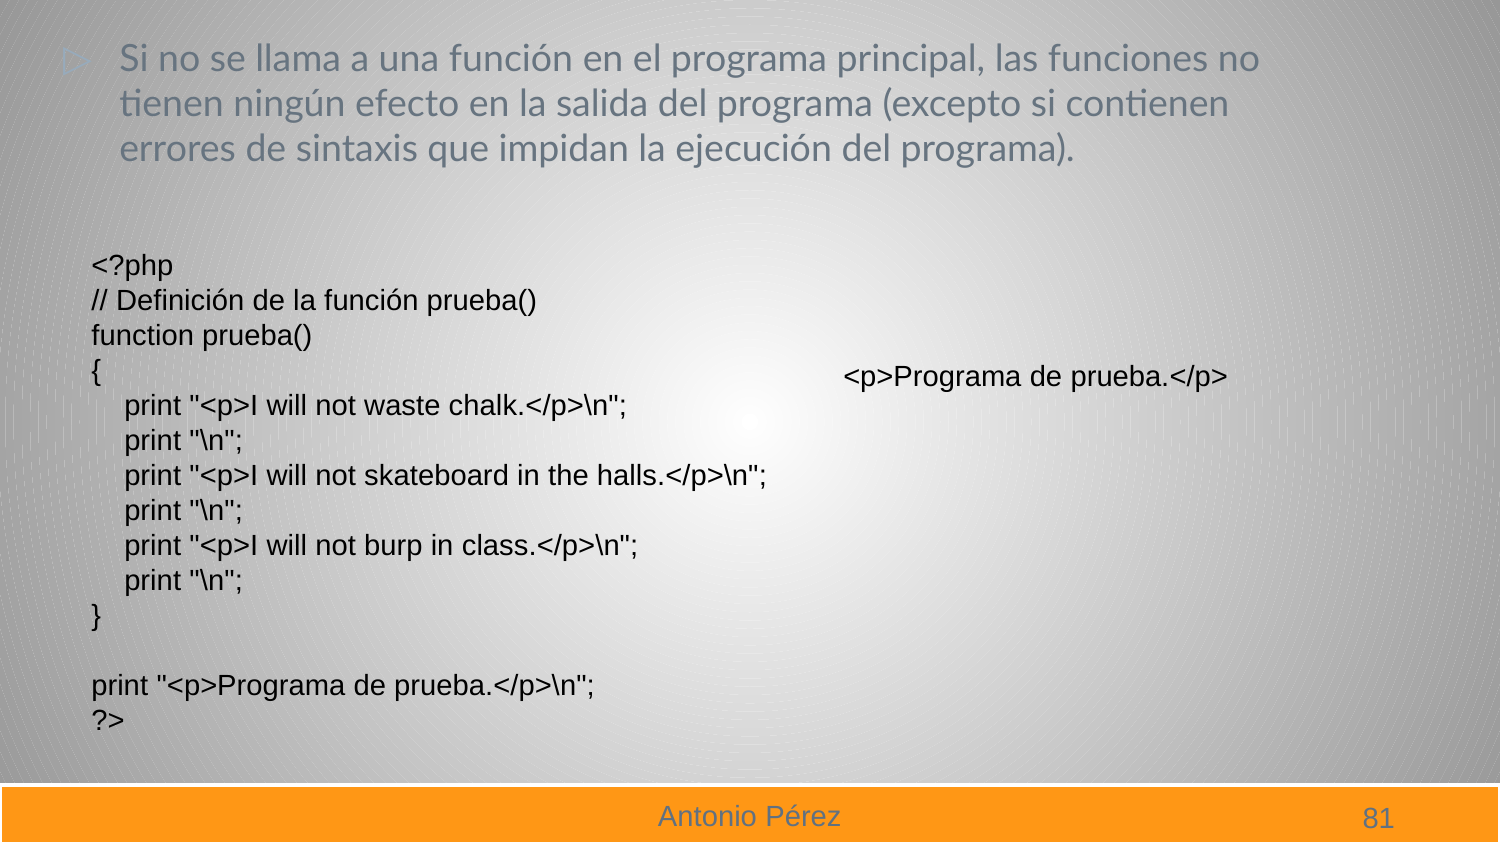

Si no se llama a una función en el programa principal, las funciones no tienen ningún efecto en la salida del programa (excepto si contienen errores de sintaxis que impidan la ejecución del programa).
#
<?php
// Definición de la función prueba()
function prueba()
{
    print "<p>I will not waste chalk.</p>\n";
    print "\n";
    print "<p>I will not skateboard in the halls.</p>\n";
    print "\n";
    print "<p>I will not burp in class.</p>\n";
    print "\n";
}

print "<p>Programa de prueba.</p>\n";
?>
<p>Programa de prueba.</p>
81